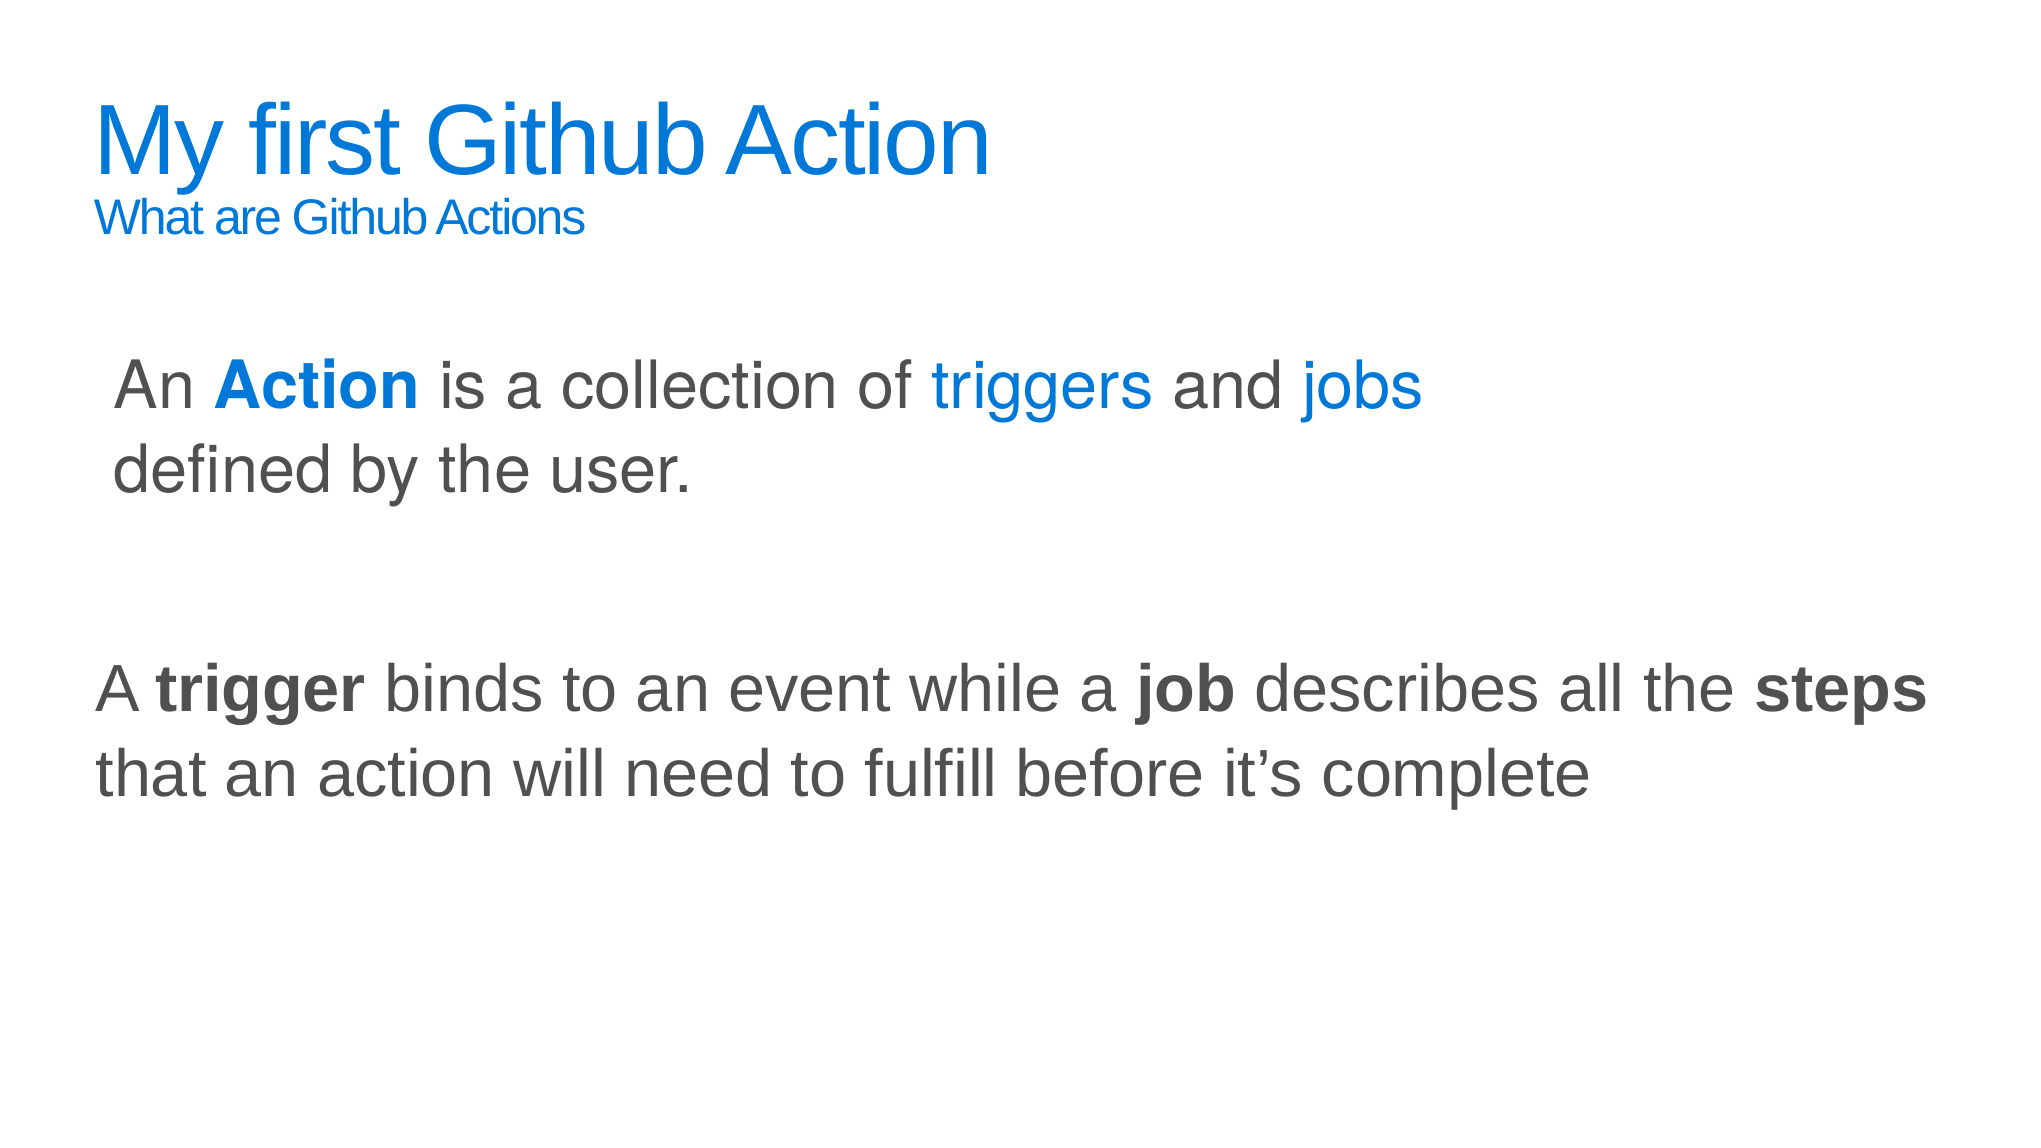

My first Github Action
What are Github Actions
An Action is a collection of triggers and jobs
defined by the user.

A trigger binds to an event while a job describes all the steps
that an action will need to fulfill before it’s complete